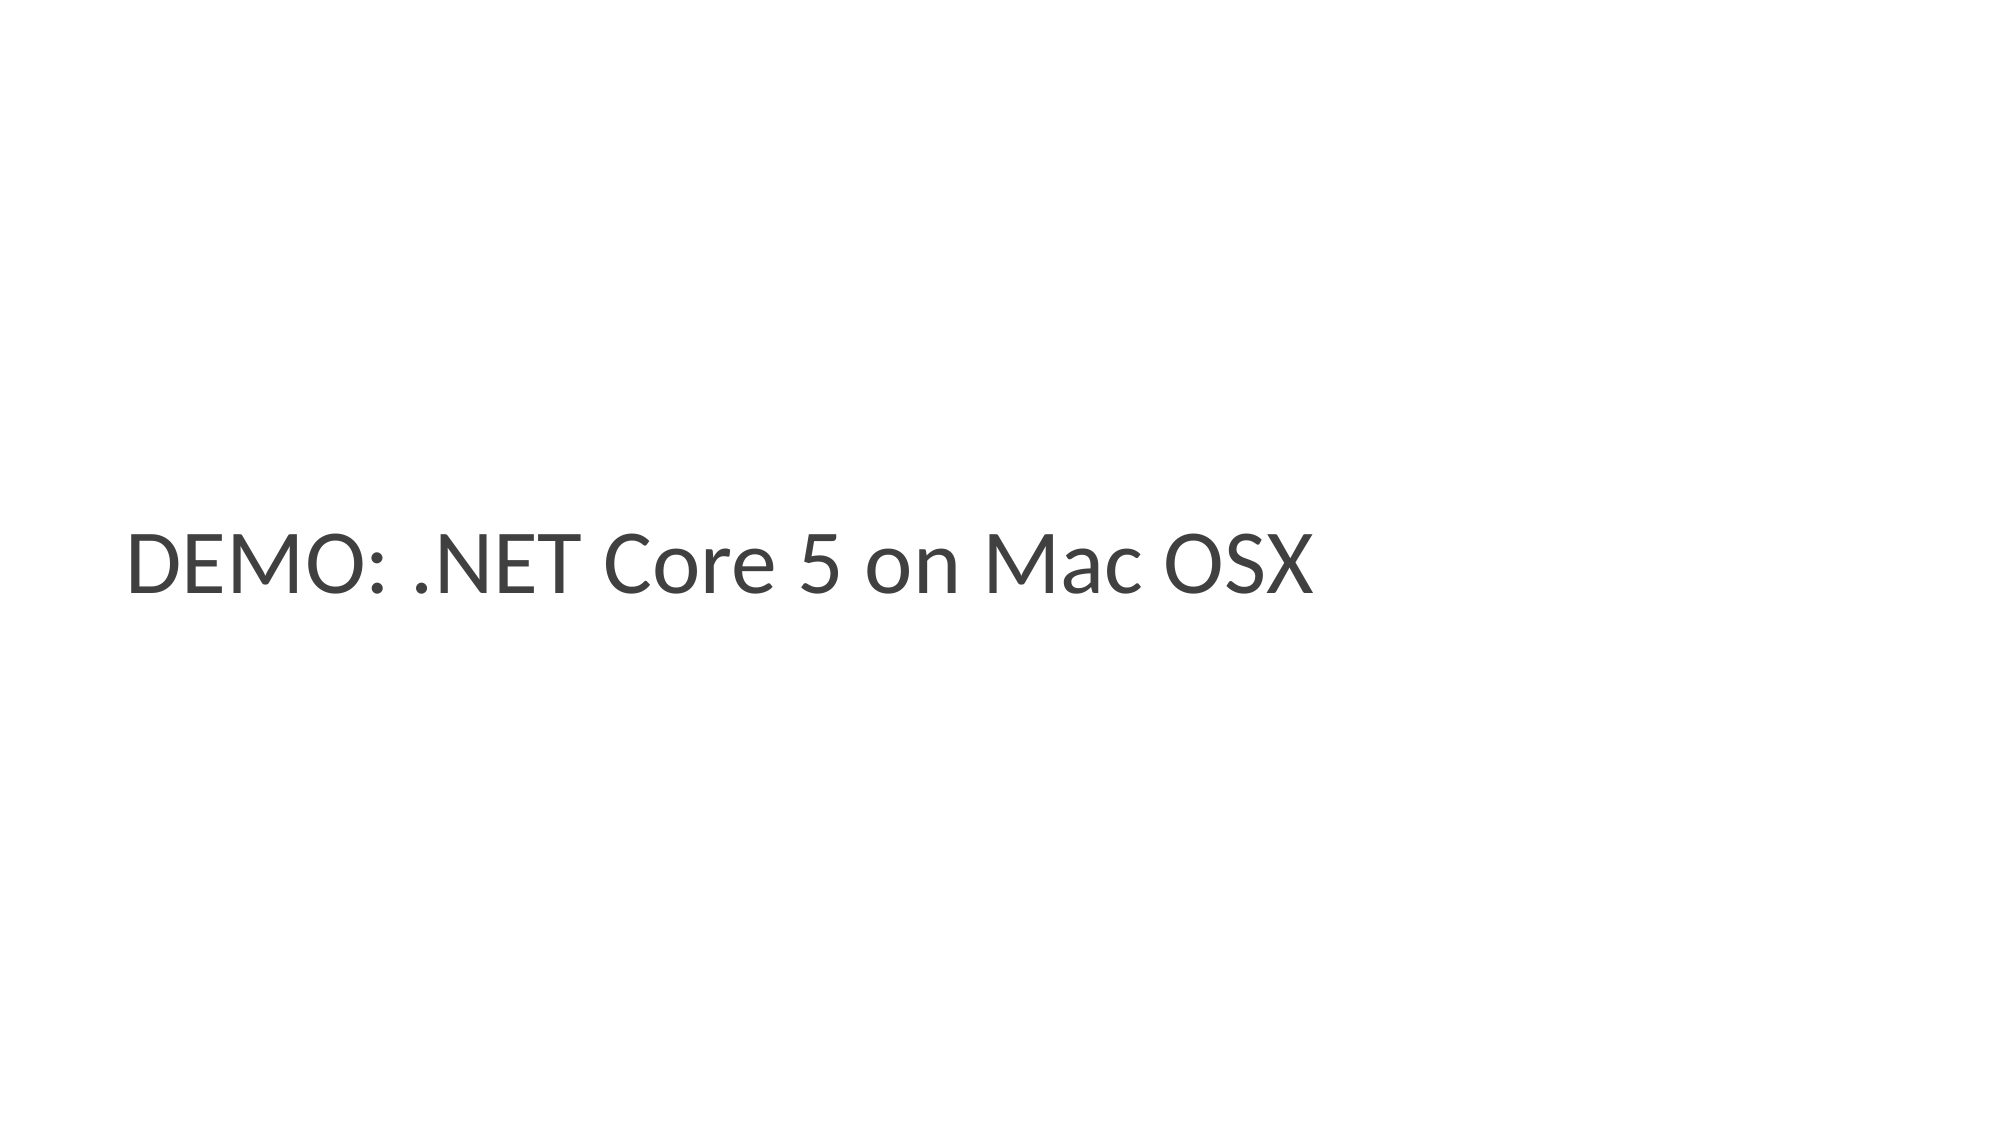

DEMO: .NET Core 5 on Mac OSX